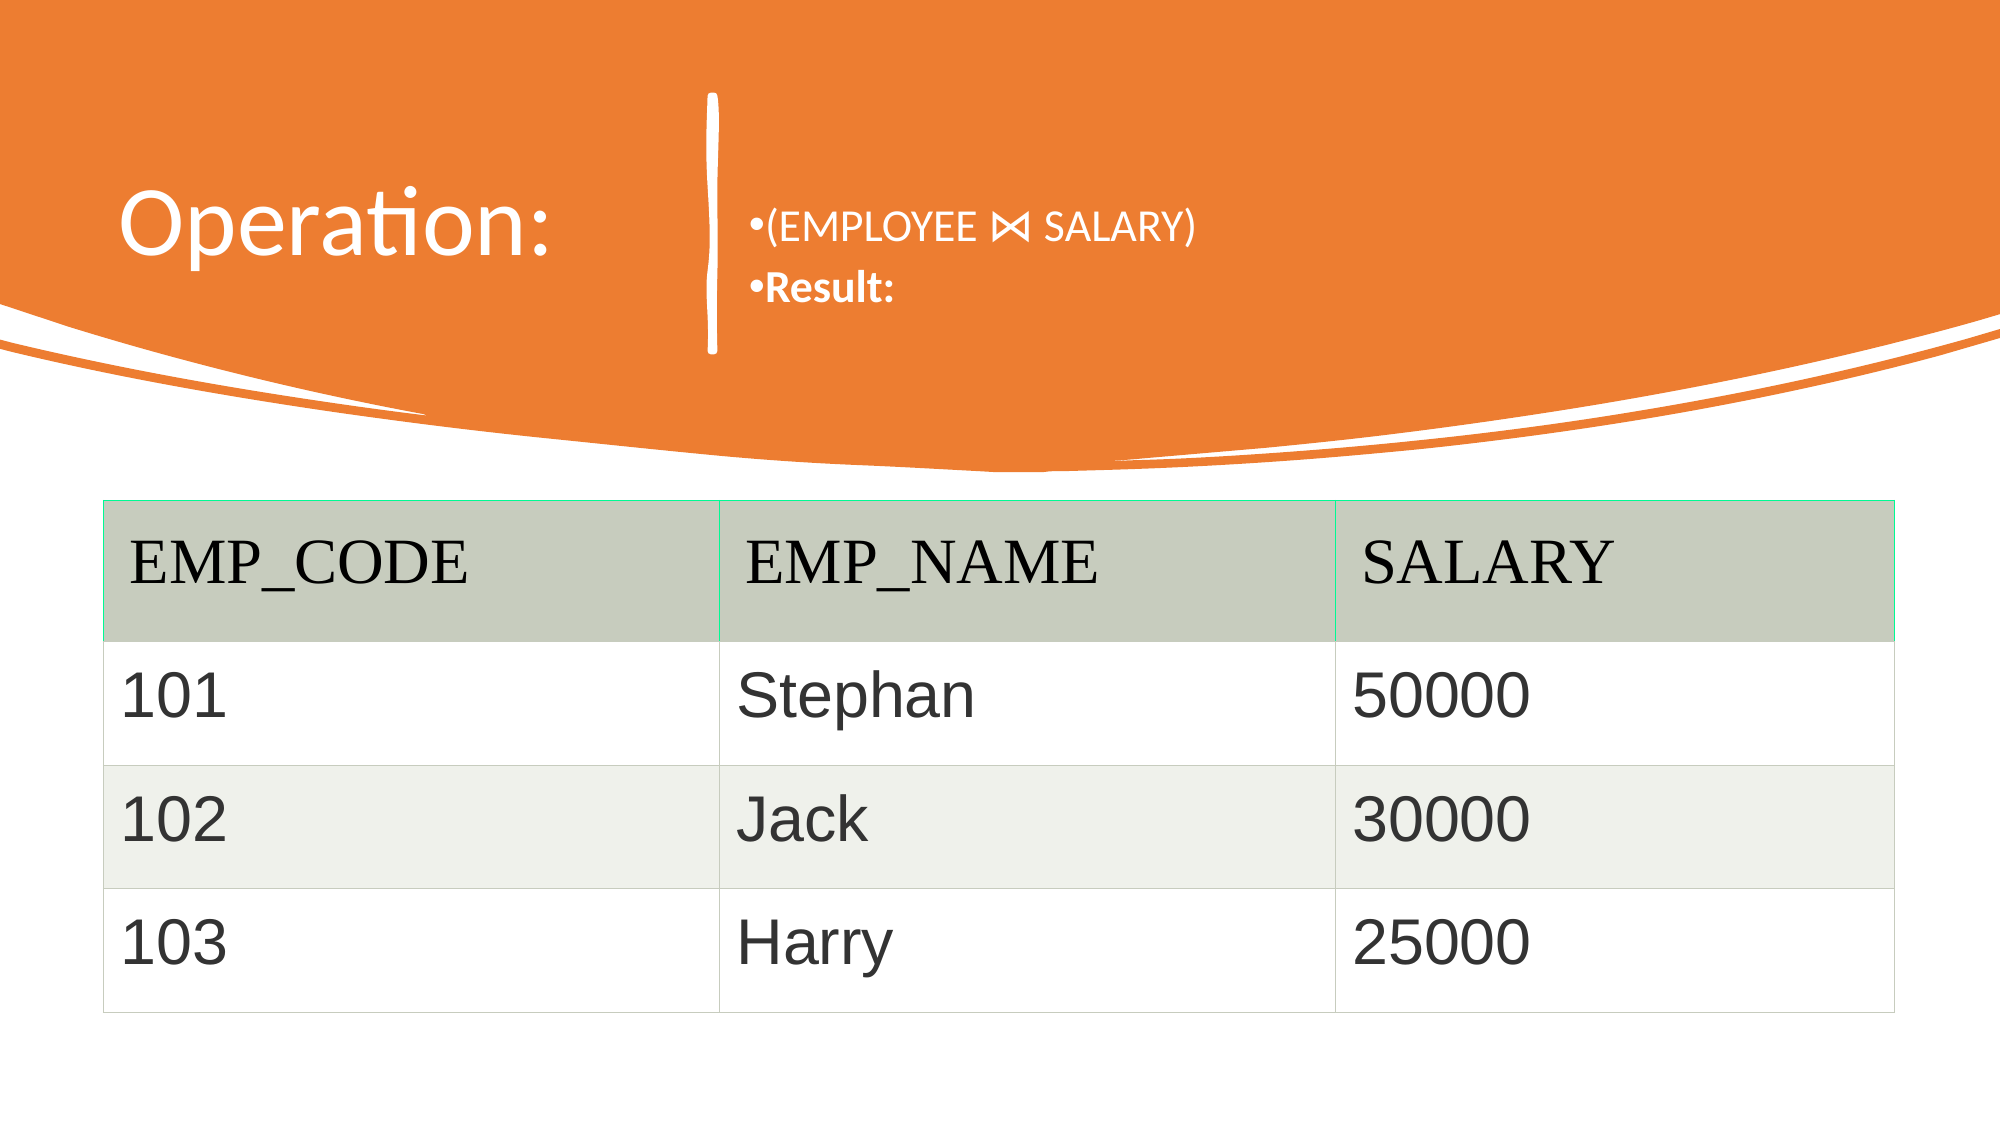

# Operation:

(EMPLOYEE ⋈ SALARY)
Result:

| EMP\_CODE | EMP\_NAME | SALARY |
| --- | --- | --- |
| 101 | Stephan | 50000 |
| 102 | Jack | 30000 |
| 103 | Harry | 25000 |